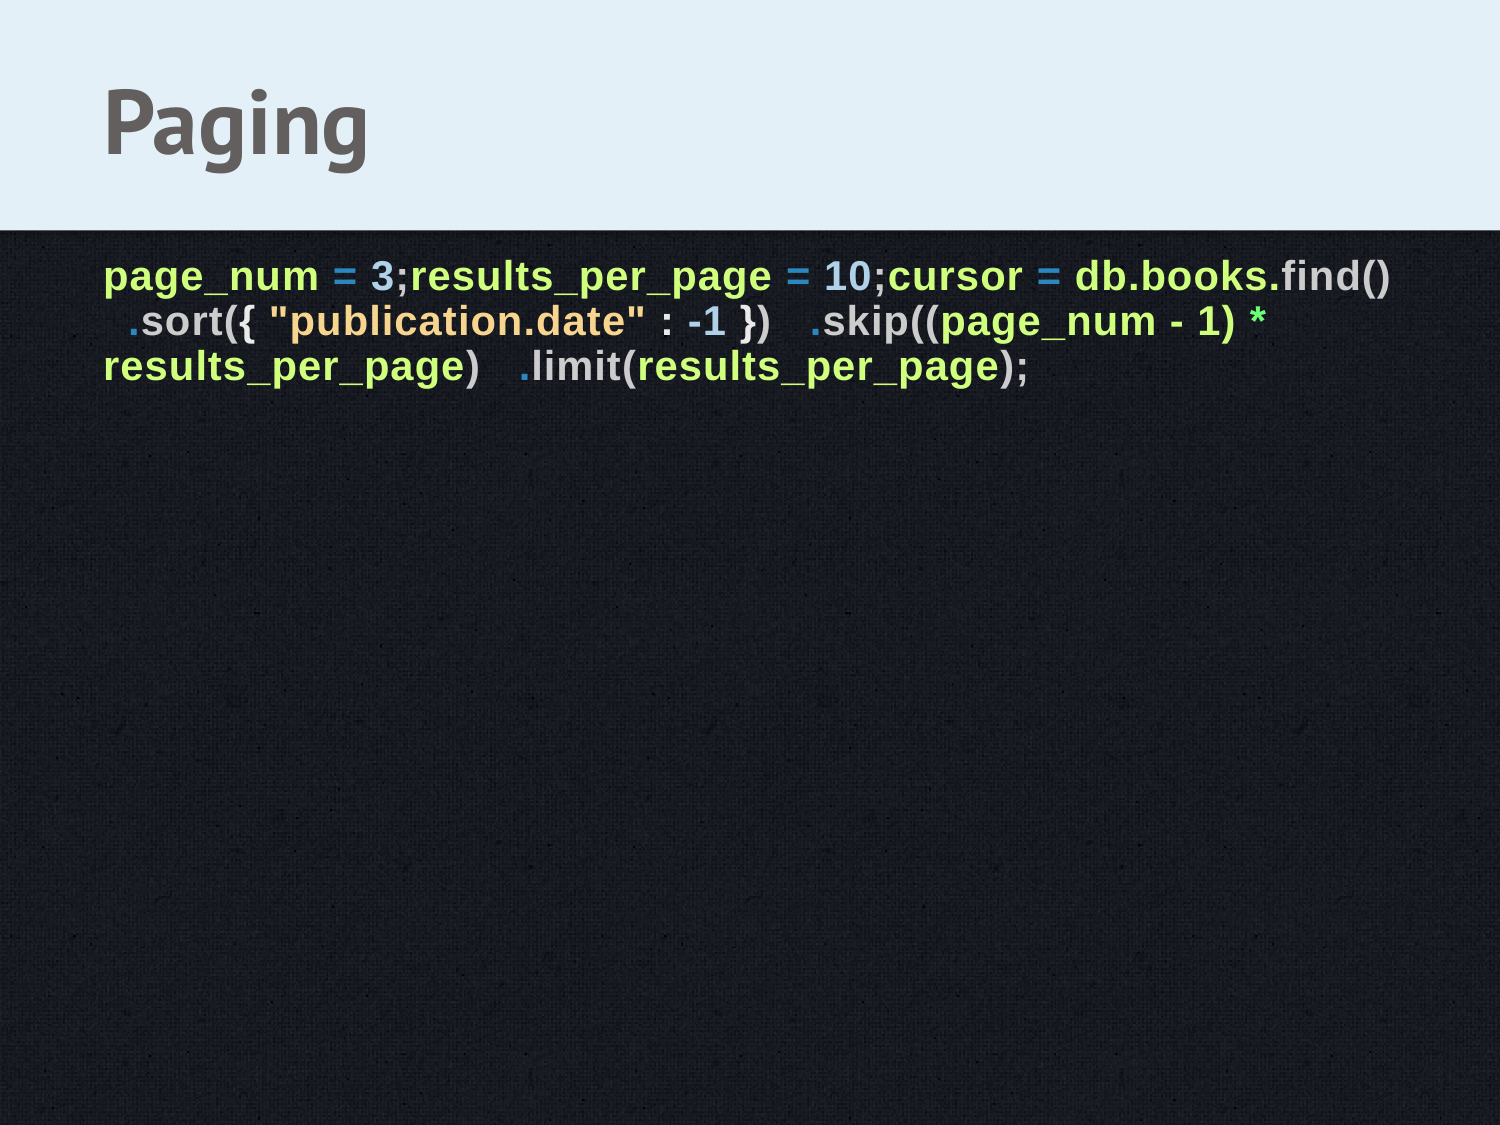

# Paging
page_num = 3; results_per_page = 10;  cursor = db.books.find()    .sort({ "publication.date" : -1 })    .skip((page_num - 1) * results_per_page)    .limit(results_per_page);